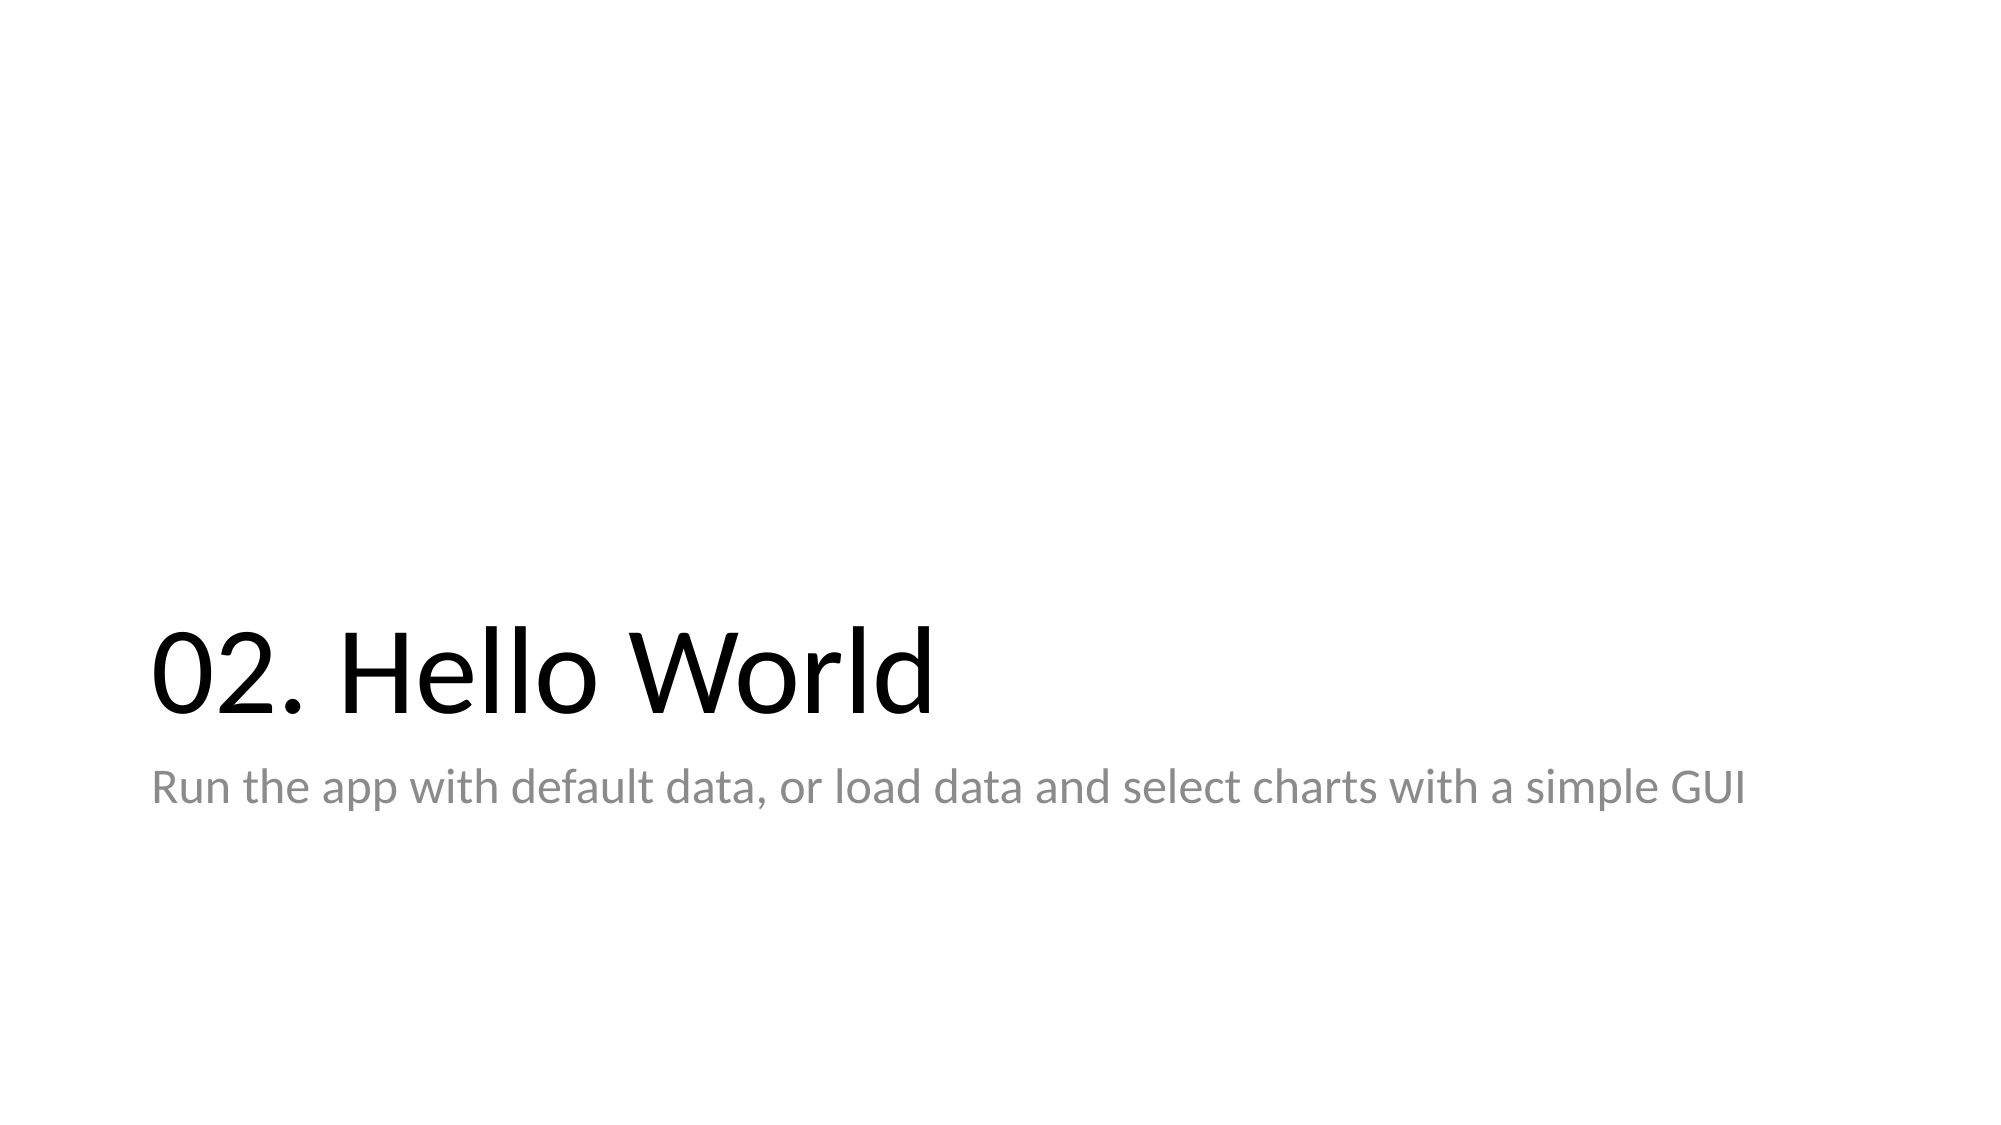

# 02. Hello World
Run the app with default data, or load data and select charts with a simple GUI